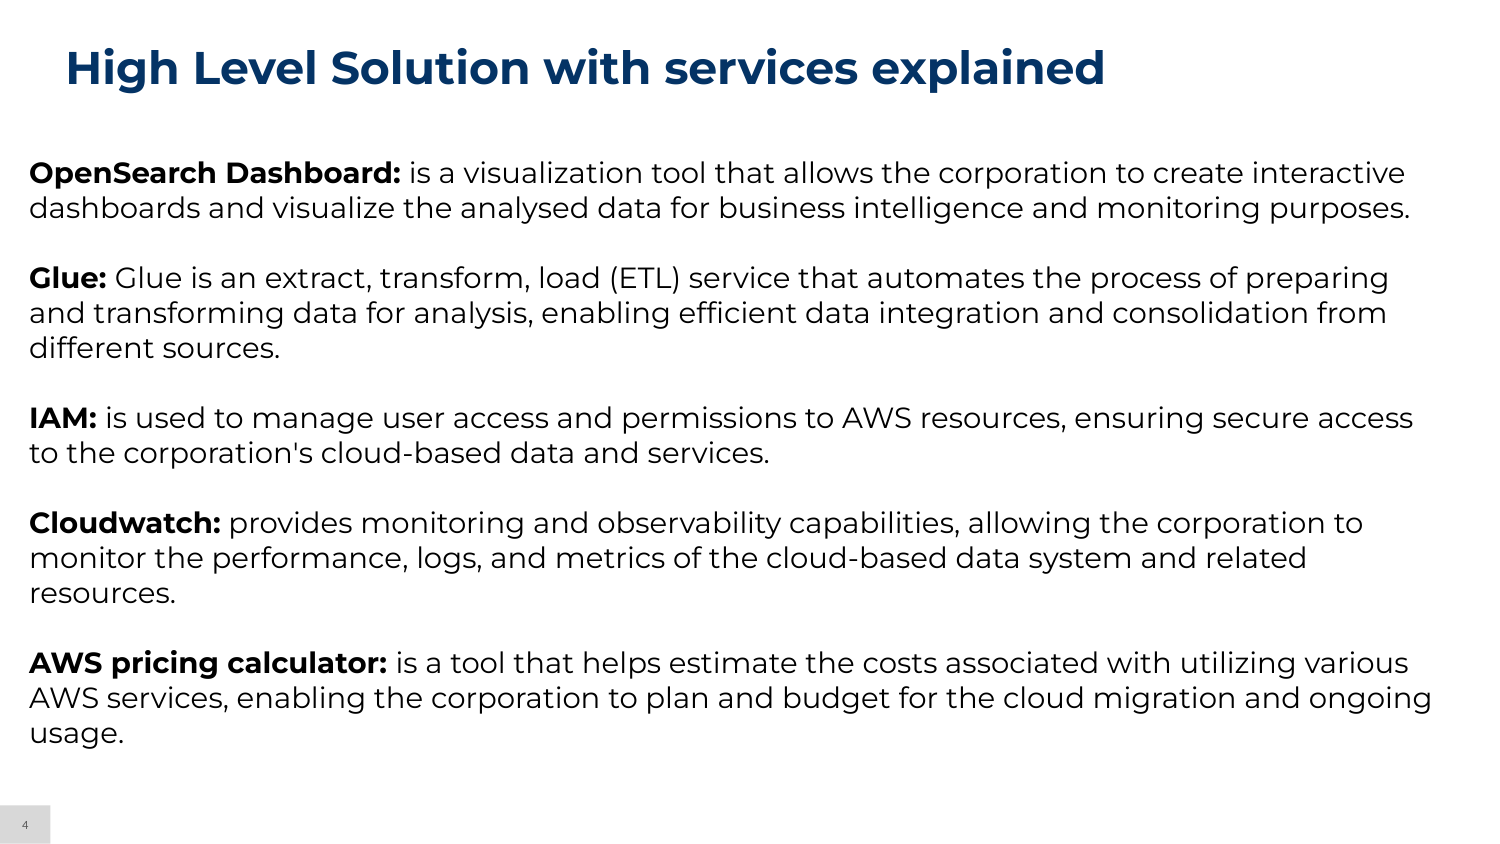

# High Level Solution with services explained
OpenSearch Dashboard: is a visualization tool that allows the corporation to create interactive dashboards and visualize the analysed data for business intelligence and monitoring purposes.
Glue: Glue is an extract, transform, load (ETL) service that automates the process of preparing and transforming data for analysis, enabling efficient data integration and consolidation from different sources.
IAM: is used to manage user access and permissions to AWS resources, ensuring secure access to the corporation's cloud-based data and services.
Cloudwatch: provides monitoring and observability capabilities, allowing the corporation to monitor the performance, logs, and metrics of the cloud-based data system and related resources.
AWS pricing calculator: is a tool that helps estimate the costs associated with utilizing various AWS services, enabling the corporation to plan and budget for the cloud migration and ongoing usage.
4